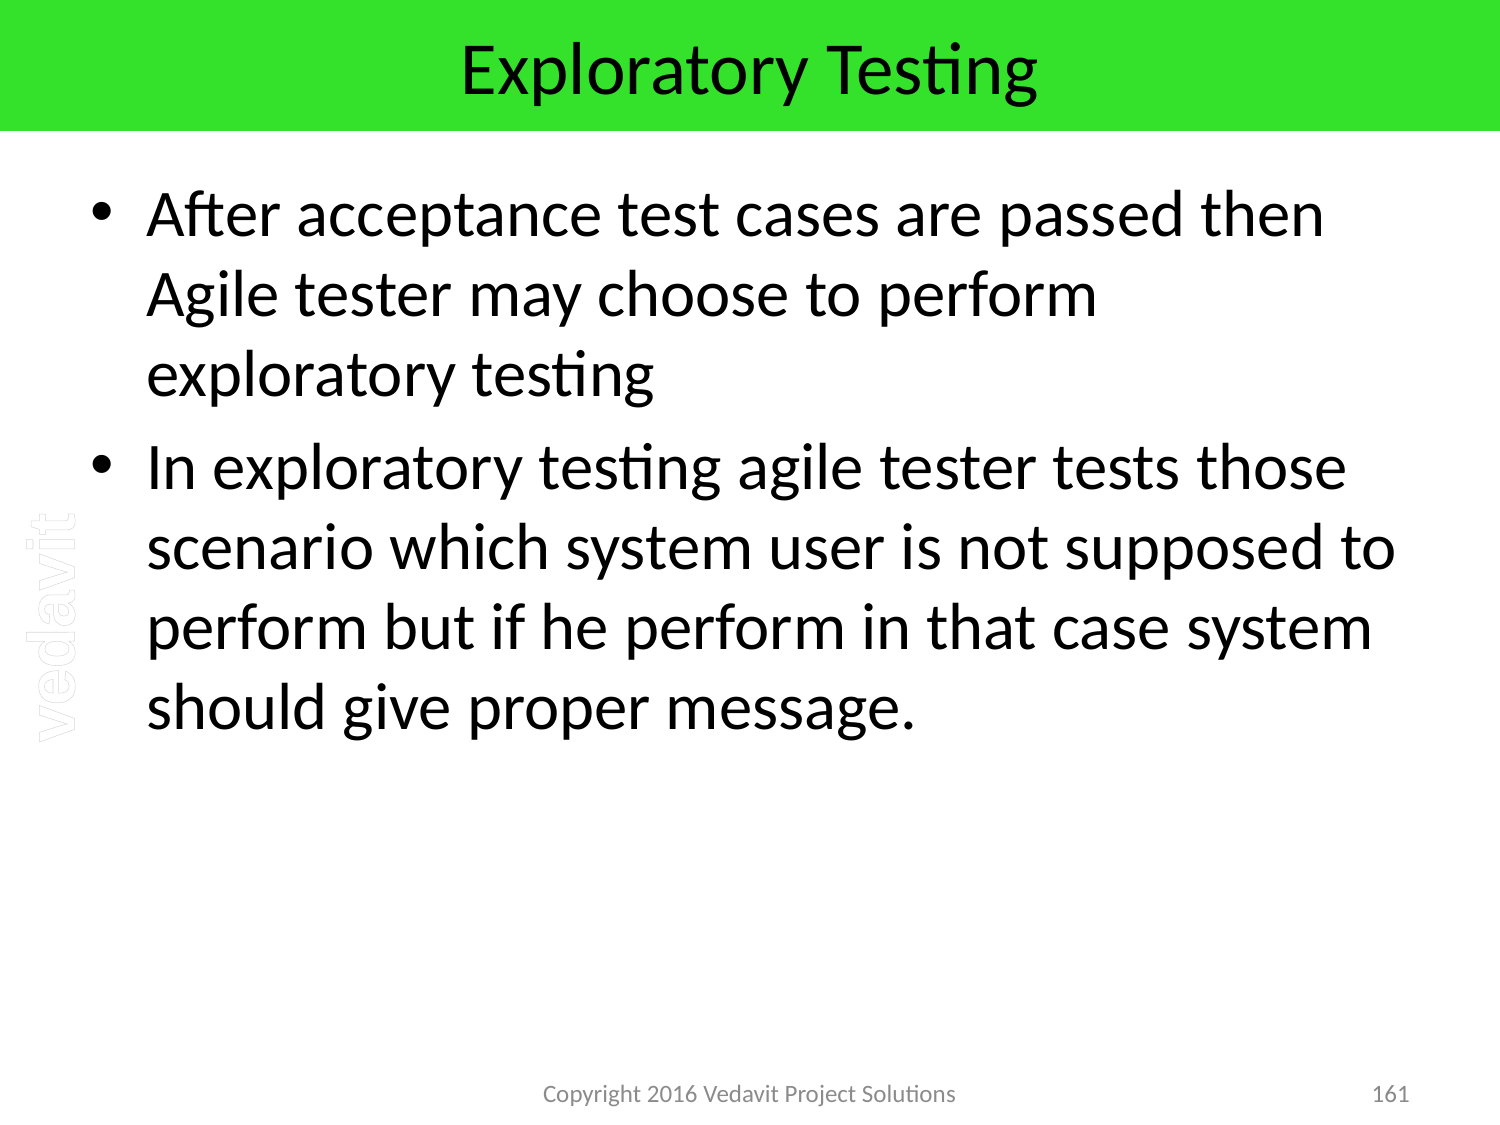

# Exploratory Testing
After acceptance test cases are passed then Agile tester may choose to perform exploratory testing
In exploratory testing agile tester tests those scenario which system user is not supposed to perform but if he perform in that case system should give proper message.
Copyright 2016 Vedavit Project Solutions
161